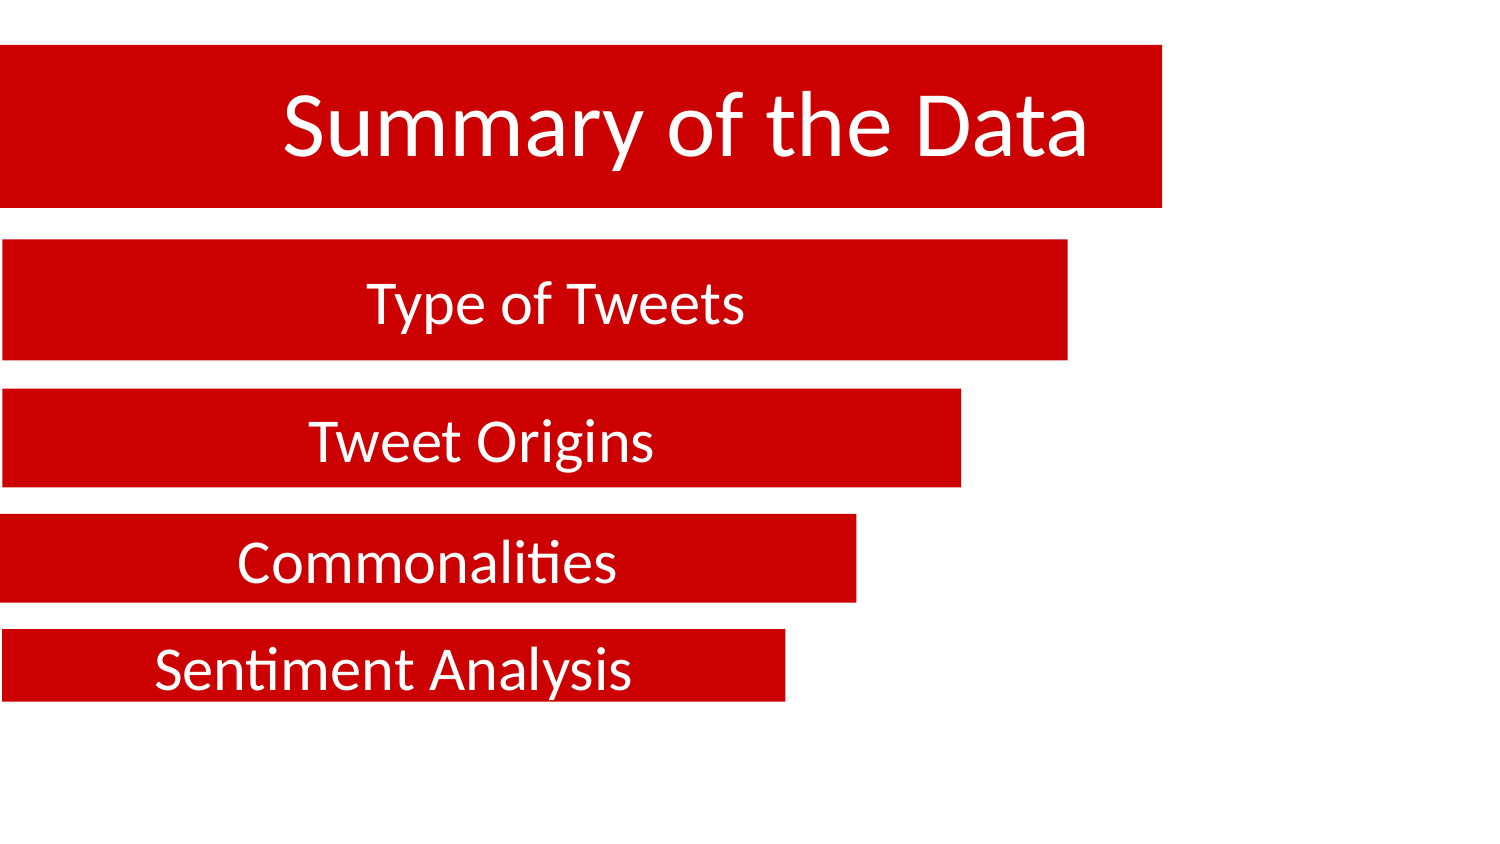

# Summary of the Data
   Type of Tweets
Tweet Origins
Commonalities
Sentiment Analysis